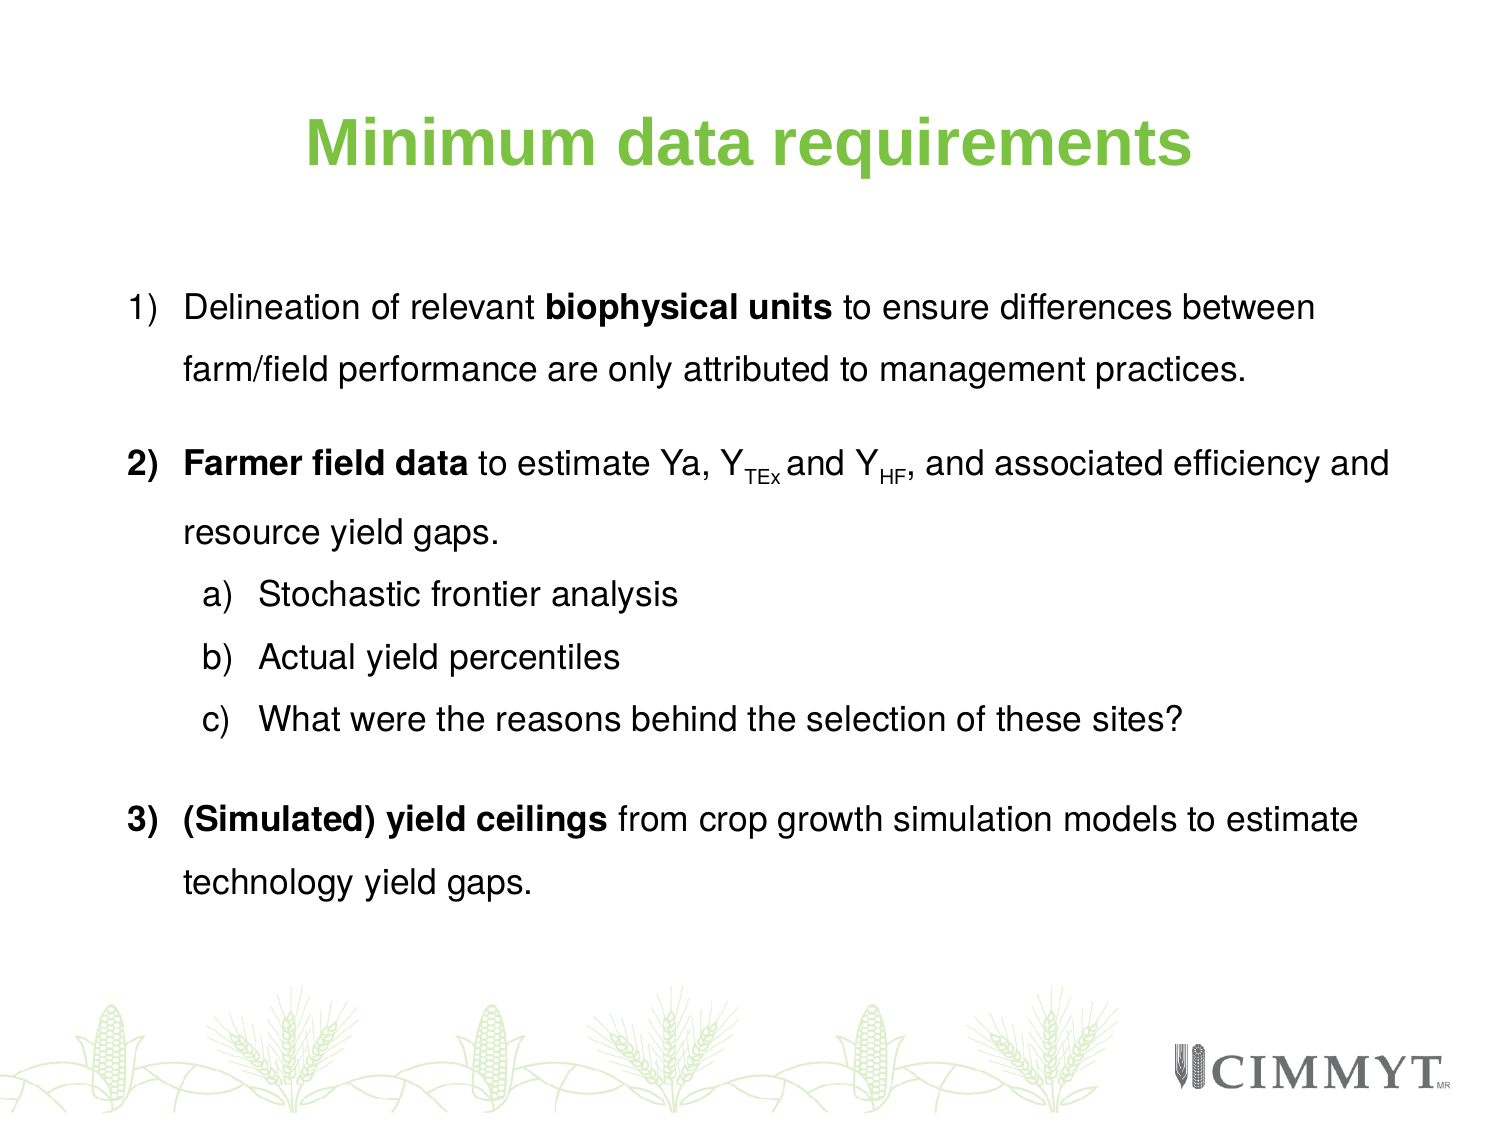

# Minimum data requirements
Delineation of relevant biophysical units to ensure differences between farm/field performance are only attributed to management practices.
Farmer field data to estimate Ya, YTEx and YHF, and associated efficiency and resource yield gaps.
Stochastic frontier analysis
Actual yield percentiles
What were the reasons behind the selection of these sites?
(Simulated) yield ceilings from crop growth simulation models to estimate technology yield gaps.